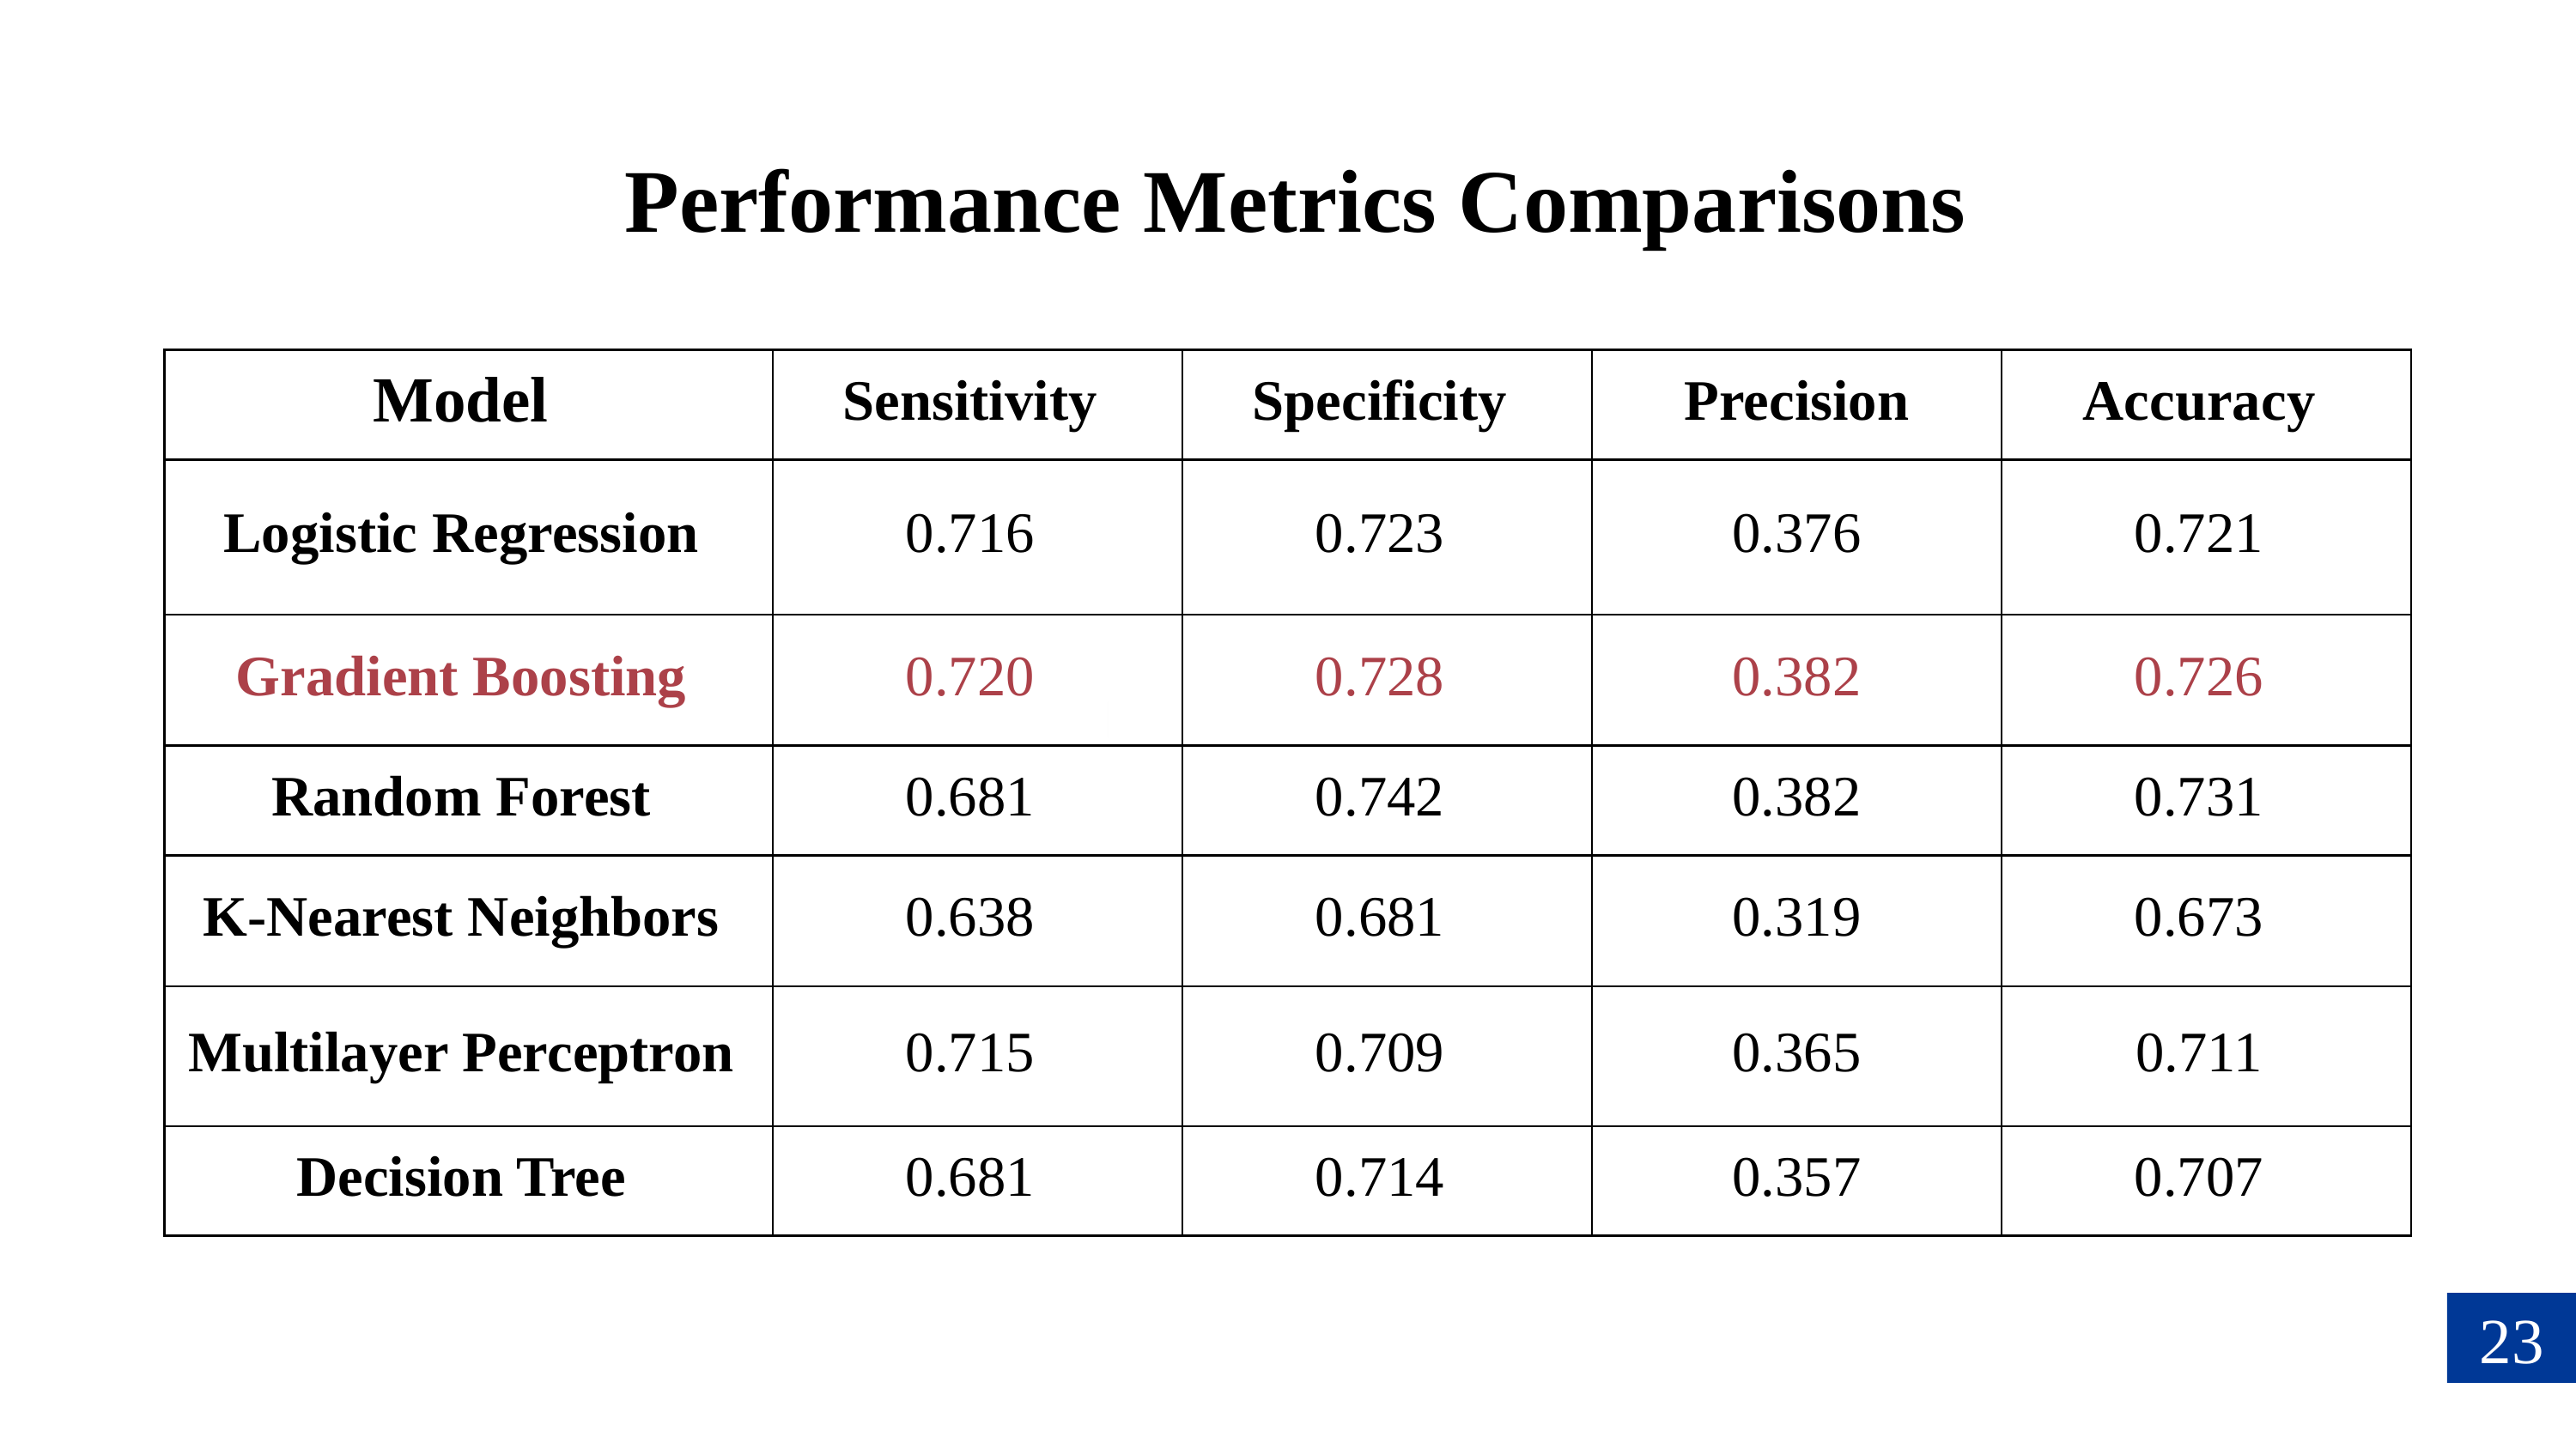

Evaluation – Accuracy Table
Performance Metrics Comparisons
| Model | Sensitivity | Specificity | Precision | Accuracy |
| --- | --- | --- | --- | --- |
| Logistic Regression | 0.716 | 0.723 | 0.376 | 0.721 |
| Gradient Boosting | 0.720 | 0.728 | 0.382 | 0.726 |
| Random Forest | 0.681 | 0.742 | 0.382 | 0.731 |
| K-Nearest Neighbors | 0.638 | 0.681 | 0.319 | 0.673 |
| Multilayer Perceptron | 0.715 | 0.709 | 0.365 | 0.711 |
| Decision Tree | 0.681 | 0.714 | 0.357 | 0.707 |
​
23